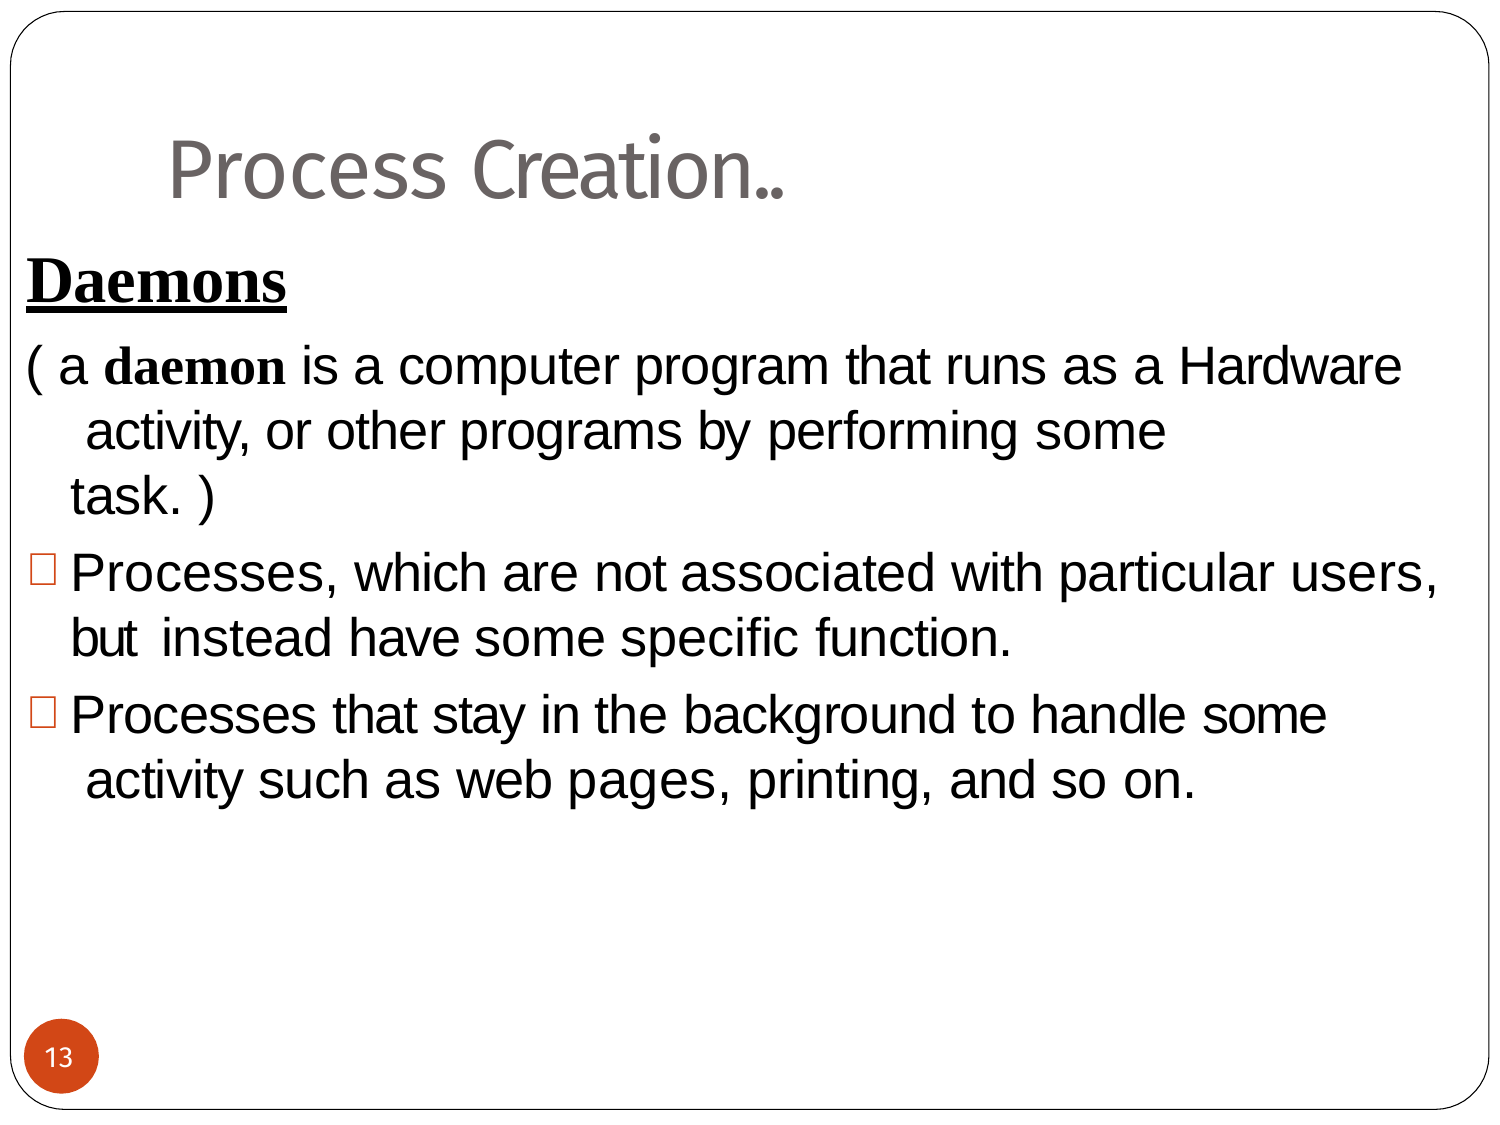

# Process Creation..
Daemons
( a daemon is a computer program that runs as a Hardware  activity, or other programs by performing some	task. )
Processes, which are not associated with particular users, but  instead have some specific function.
Processes that stay in the background to handle some  activity such as web pages, printing, and so on.

13